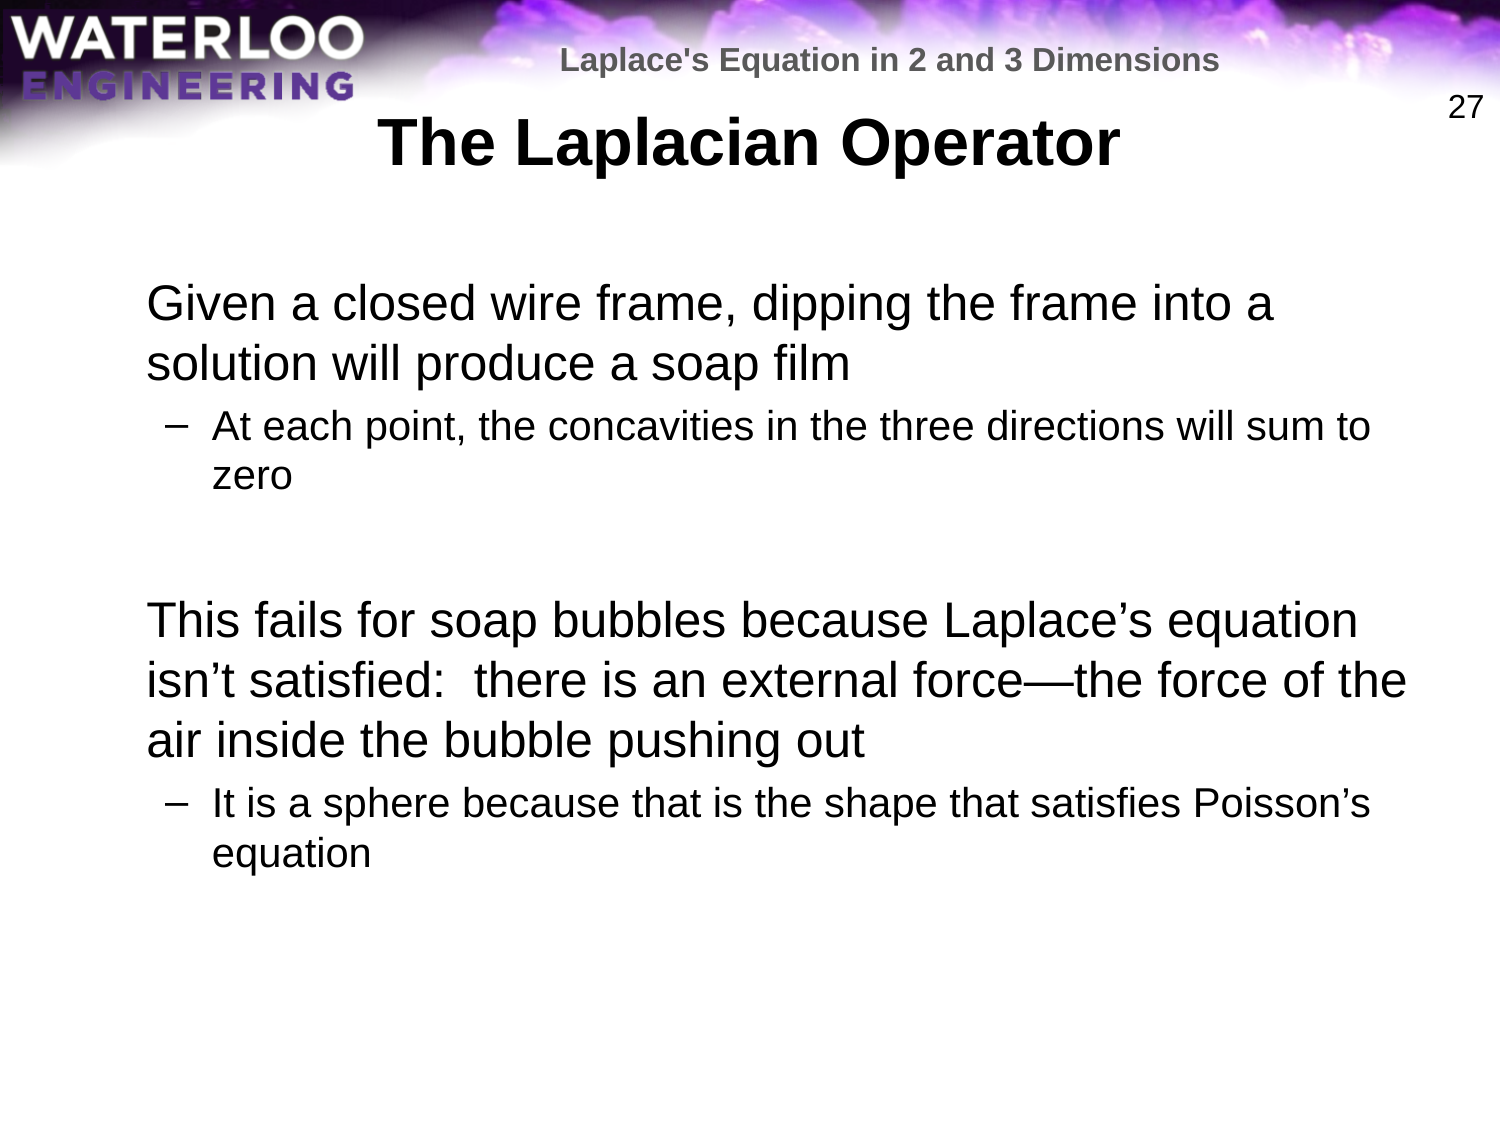

Laplace's Equation in 2 and 3 Dimensions
# The Laplacian Operator
27
	Given a closed wire frame, dipping the frame into a solution will produce a soap film
At each point, the concavities in the three directions will sum to zero

	This fails for soap bubbles because Laplace’s equation isn’t satisfied:  there is an external force—the force of the air inside the bubble pushing out
It is a sphere because that is the shape that satisfies Poisson’s equation